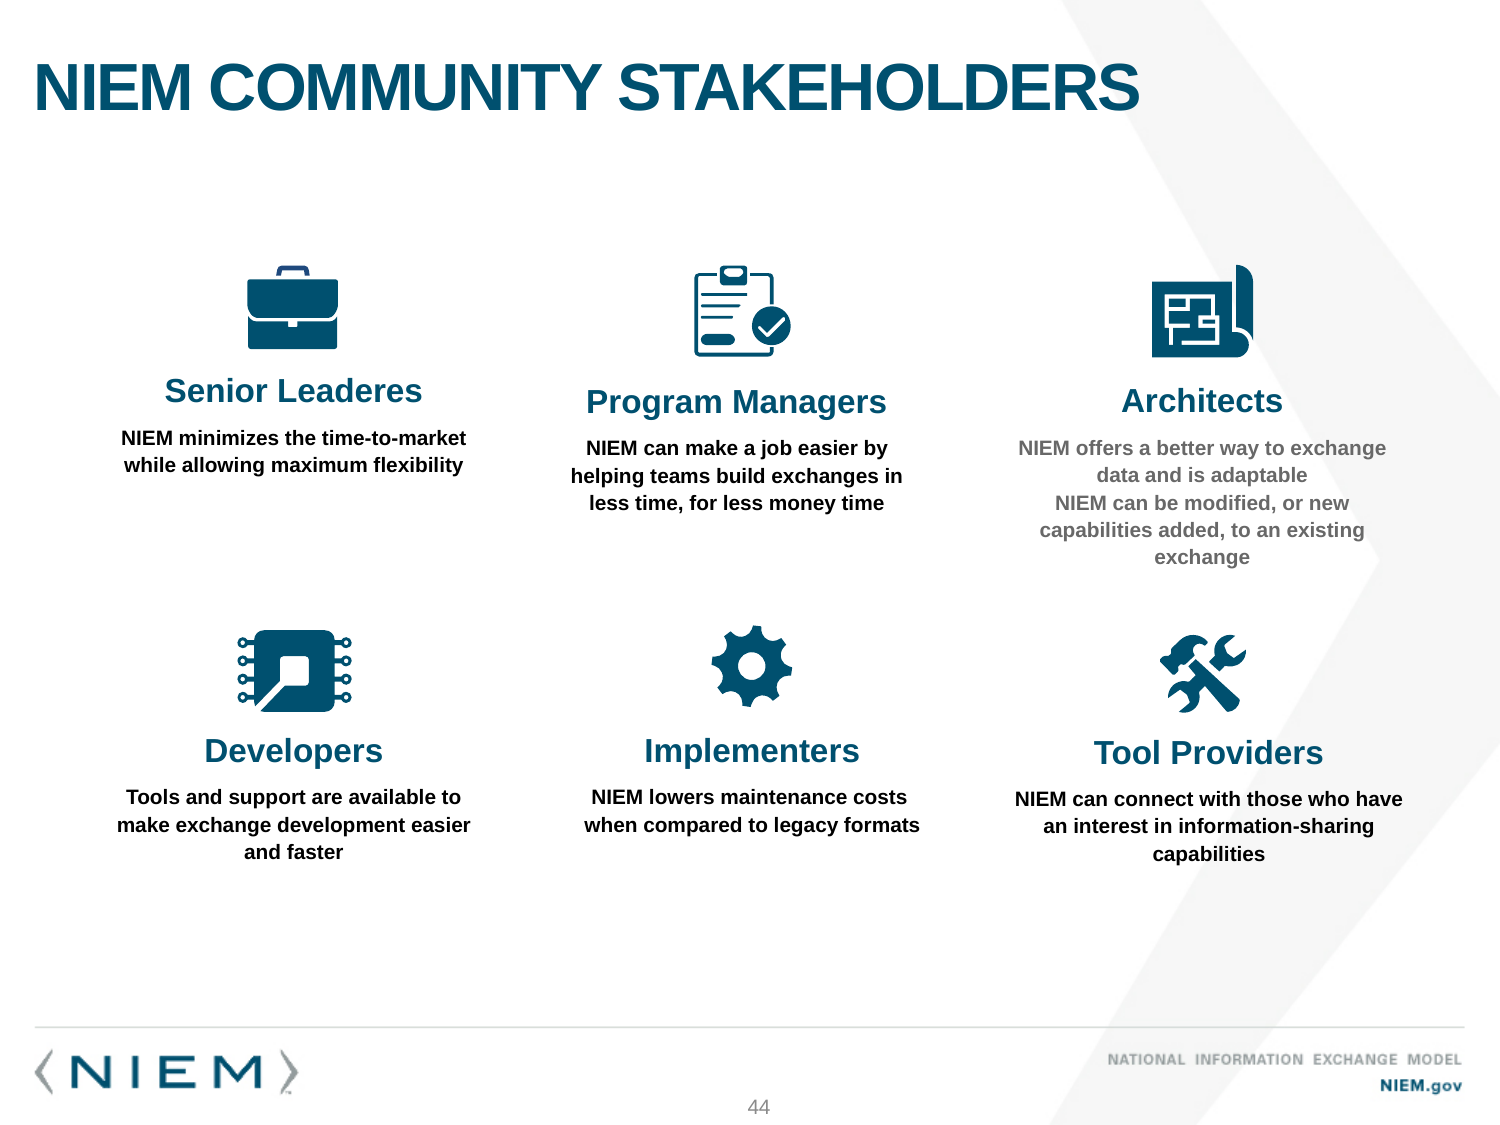

# NIEM Community Stakeholders

Architects
NIEM offers a better way to exchange data and is adaptable
NIEM can be modified, or new capabilities added, to an existing exchange

Senior Leaderes
NIEM minimizes the time-to-market while allowing maximum flexibility

Program Managers
NIEM can make a job easier by helping teams build exchanges in less time, for less money time

Implementers
NIEM lowers maintenance costs
when compared to legacy formats

Developers
Tools and support are available to make exchange development easier and faster

Tool Providers
NIEM can connect with those who have an interest in information-sharing capabilities
44